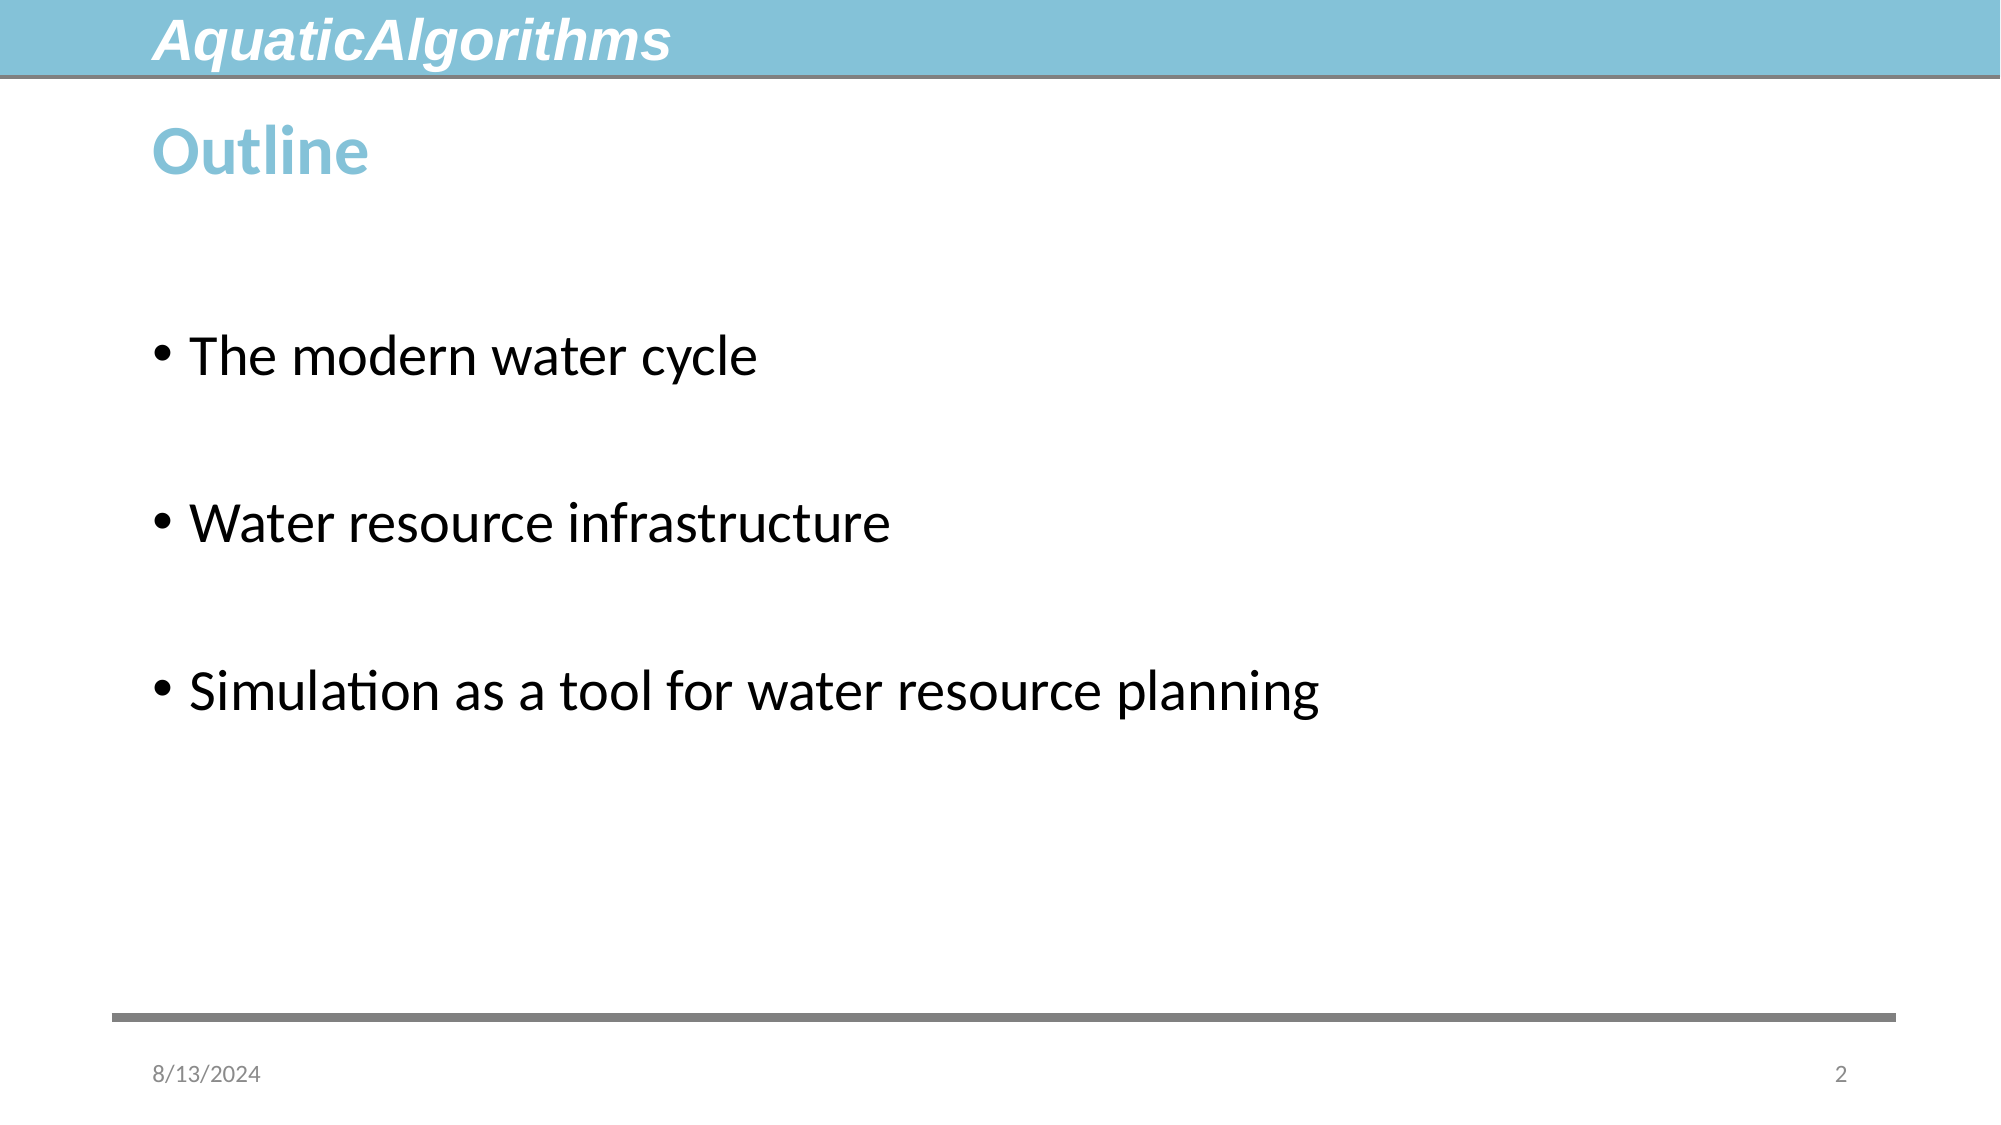

AquaticAlgorithms
# Outline

The modern water cycle

Water resource infrastructure

Simulation as a tool for water resource planning

8/13/2024

2